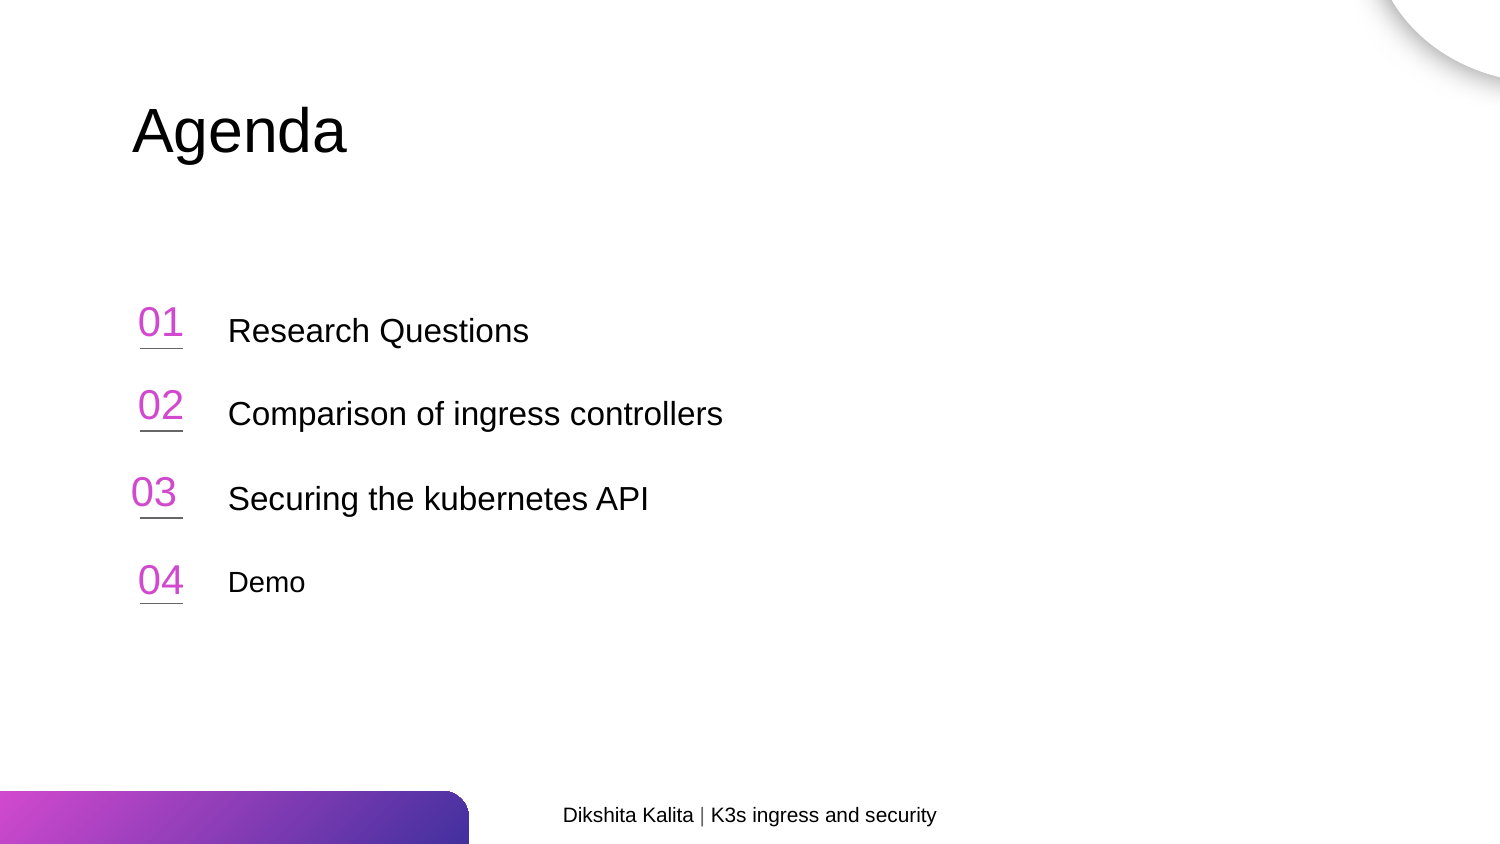

Agenda
01
# Research Questions
02
Comparison of ingress controllers
03
Securing the kubernetes API
Demo
04
Dikshita Kalita | K3s ingress and security